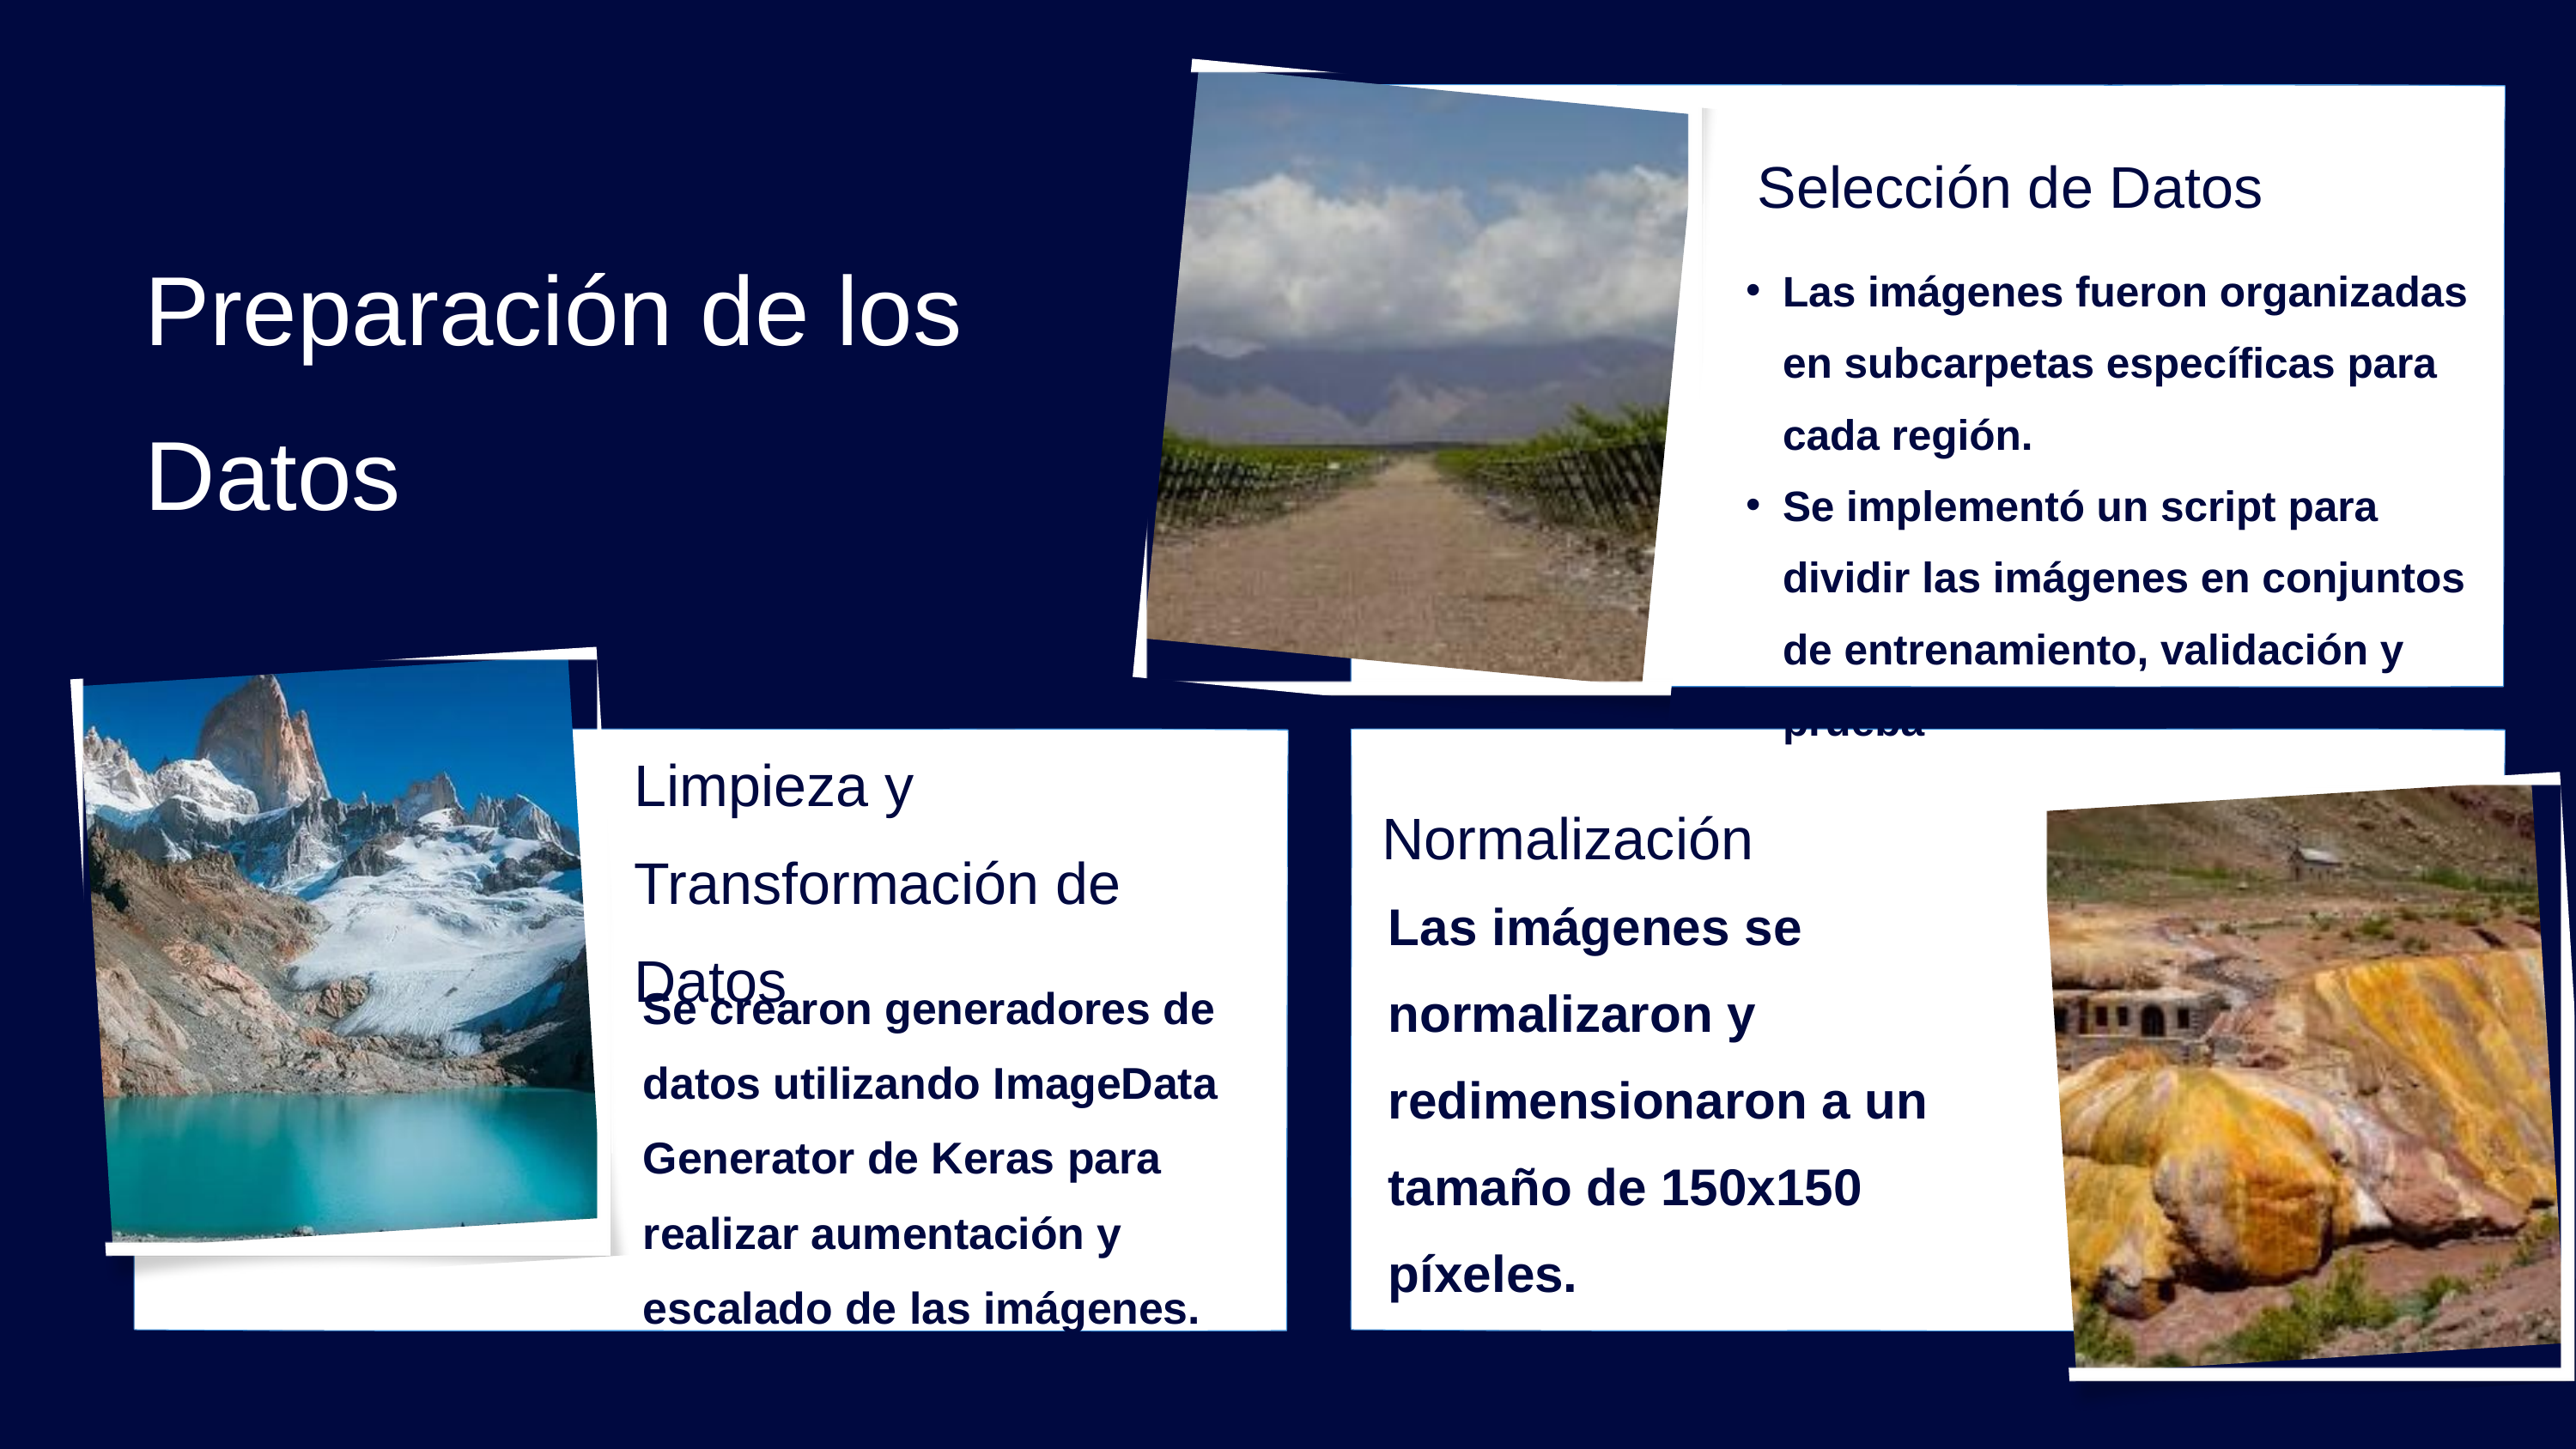

Selección de Datos

Preparación de los Datos
Las imágenes fueron organizadas en subcarpetas específicas para cada región.
Se implementó un script para dividir las imágenes en conjuntos de entrenamiento, validación y prueba

Limpieza y Transformación de Datos

Normalización

Las imágenes se normalizaron y redimensionaron a un tamaño de 150x150 píxeles.

Se crearon generadores de datos utilizando ImageData Generator de Keras para realizar aumentación y escalado de las imágenes.